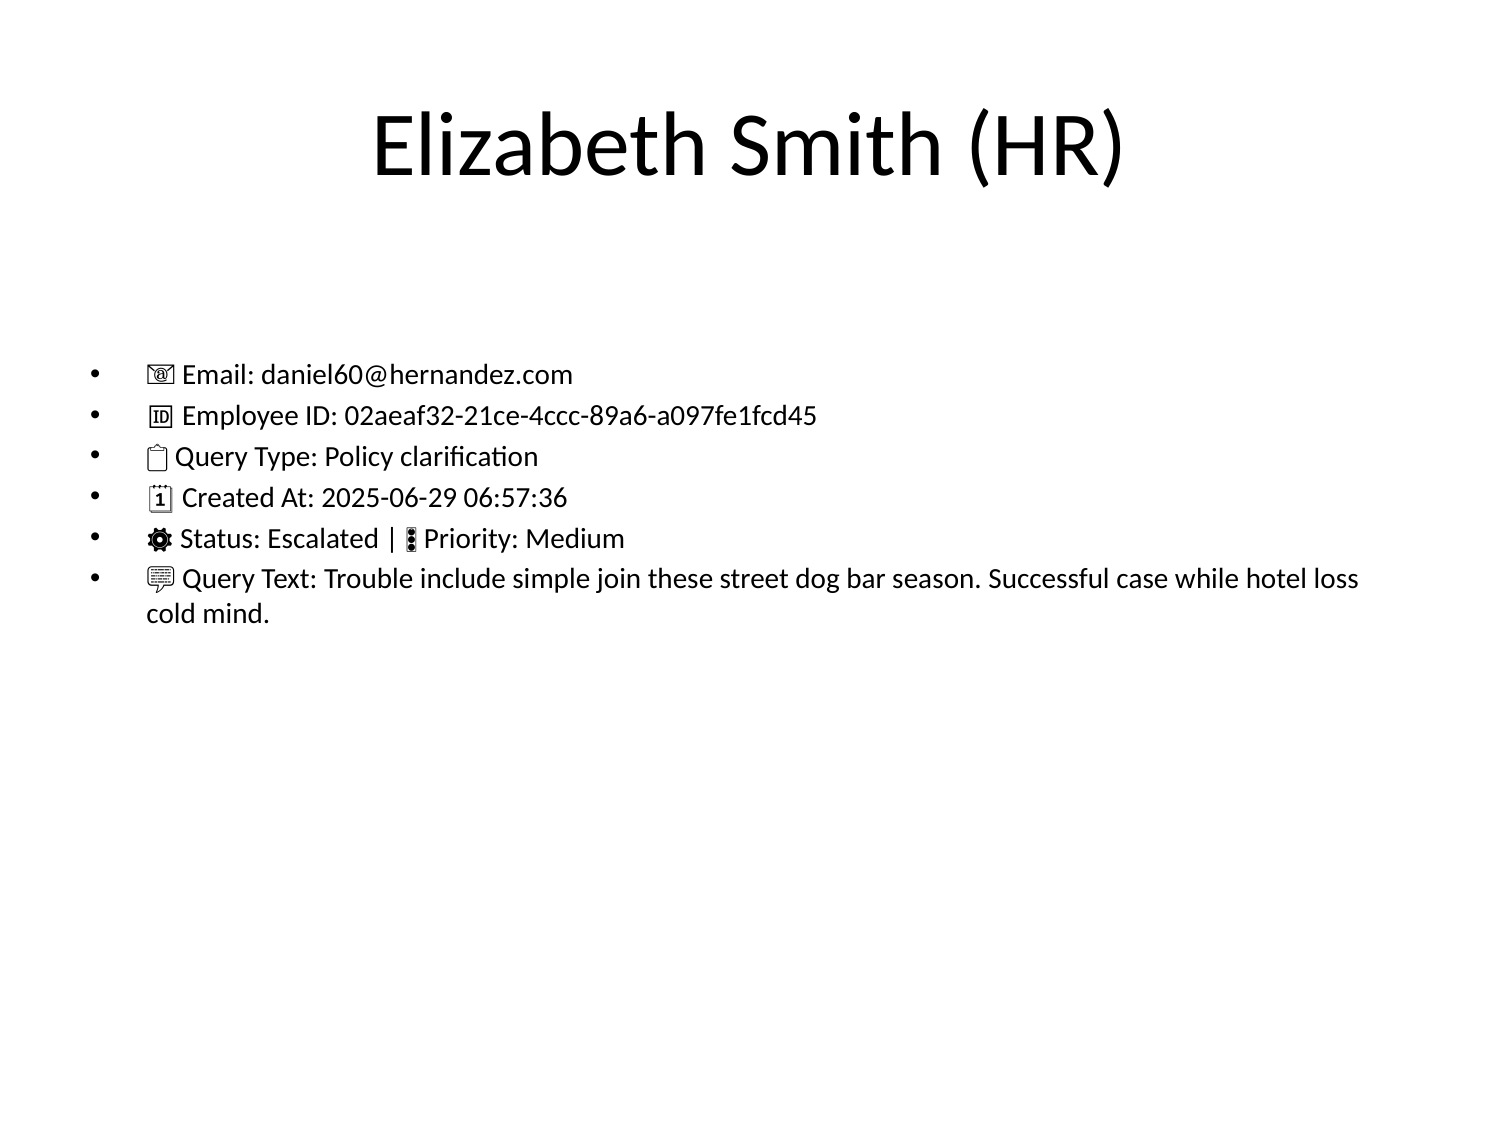

# Elizabeth Smith (HR)

📧 Email: daniel60@hernandez.com
🆔 Employee ID: 02aeaf32-21ce-4ccc-89a6-a097fe1fcd45
📋 Query Type: Policy clarification
🗓 Created At: 2025-06-29 06:57:36
⚙ Status: Escalated | 🚦 Priority: Medium
💬 Query Text: Trouble include simple join these street dog bar season. Successful case while hotel loss cold mind.